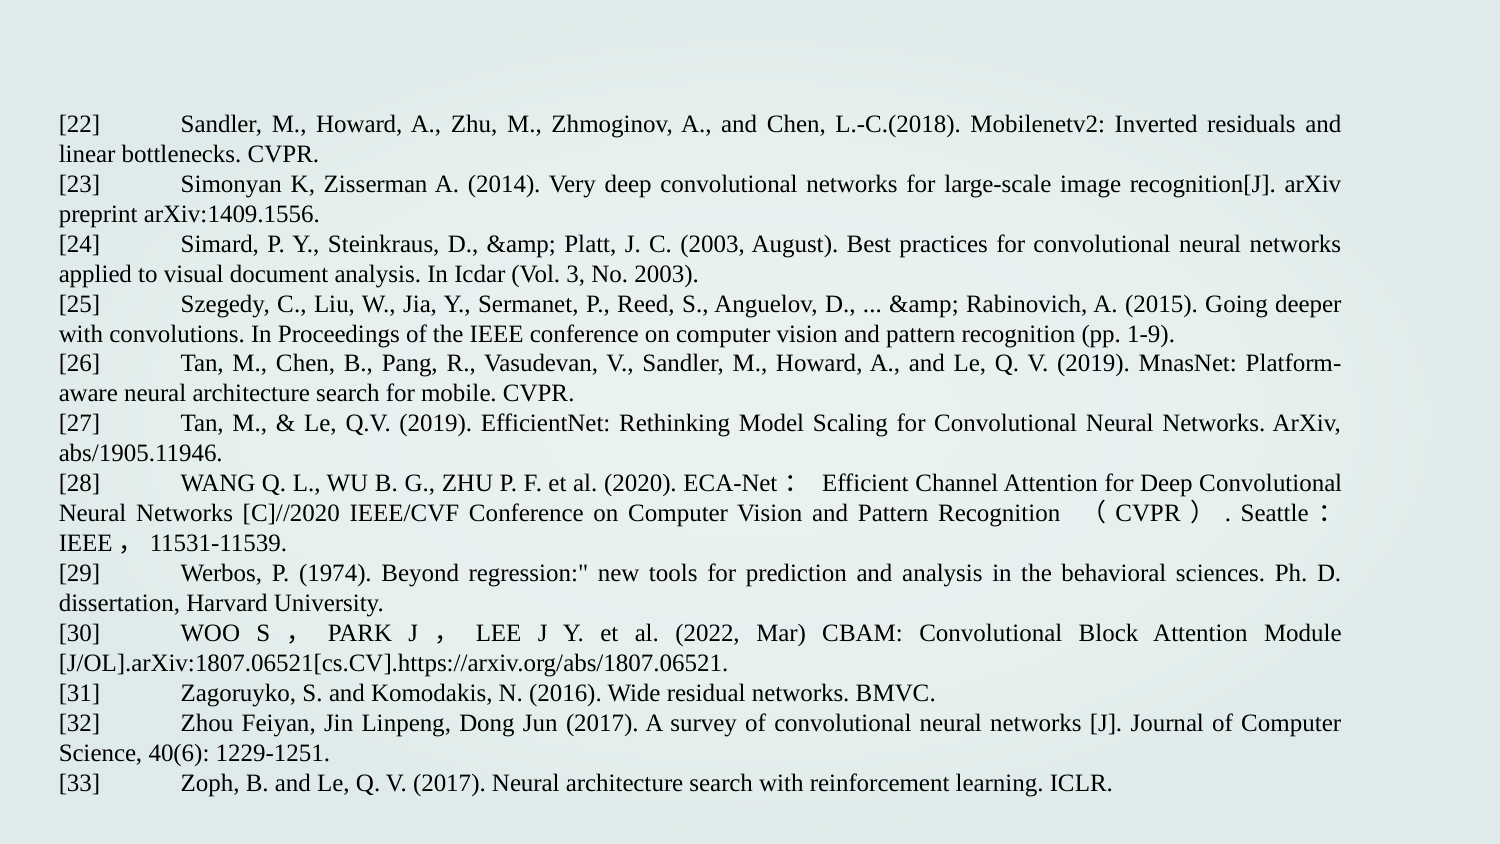

[22]	Sandler, M., Howard, A., Zhu, M., Zhmoginov, A., and Chen, L.-C.(2018). Mobilenetv2: Inverted residuals and linear bottlenecks. CVPR.
[23]	Simonyan K, Zisserman A. (2014). Very deep convolutional networks for large-scale image recognition[J]. arXiv preprint arXiv:1409.1556.
[24]	Simard, P. Y., Steinkraus, D., &amp; Platt, J. C. (2003, August). Best practices for convolutional neural networks applied to visual document analysis. In Icdar (Vol. 3, No. 2003).
[25]	Szegedy, C., Liu, W., Jia, Y., Sermanet, P., Reed, S., Anguelov, D., ... &amp; Rabinovich, A. (2015). Going deeper with convolutions. In Proceedings of the IEEE conference on computer vision and pattern recognition (pp. 1-9).
[26]	Tan, M., Chen, B., Pang, R., Vasudevan, V., Sandler, M., Howard, A., and Le, Q. V. (2019). MnasNet: Platform-aware neural architecture search for mobile. CVPR.
[27]	Tan, M., & Le, Q.V. (2019). EfficientNet: Rethinking Model Scaling for Convolutional Neural Networks. ArXiv, abs/1905.11946.
[28]	WANG Q. L., WU B. G., ZHU P. F. et al. (2020). ECA-Net： Efficient Channel Attention for Deep Convolutional Neural Networks [C]//2020 IEEE/CVF Conference on Computer Vision and Pattern Recognition （CVPR）. Seattle： IEEE，11531-11539.
[29]	Werbos, P. (1974). Beyond regression:" new tools for prediction and analysis in the behavioral sciences. Ph. D. dissertation, Harvard University.
[30]	WOO S，PARK J，LEE J Y. et al. (2022, Mar) CBAM: Convolutional Block Attention Module [J/OL].arXiv:1807.06521[cs.CV].https://arxiv.org/abs/1807.06521.
[31]	Zagoruyko, S. and Komodakis, N. (2016). Wide residual networks. BMVC.
[32]	Zhou Feiyan, Jin Linpeng, Dong Jun (2017). A survey of convolutional neural networks [J]. Journal of Computer Science, 40(6): 1229-1251.
[33]	Zoph, B. and Le, Q. V. (2017). Neural architecture search with reinforcement learning. ICLR.